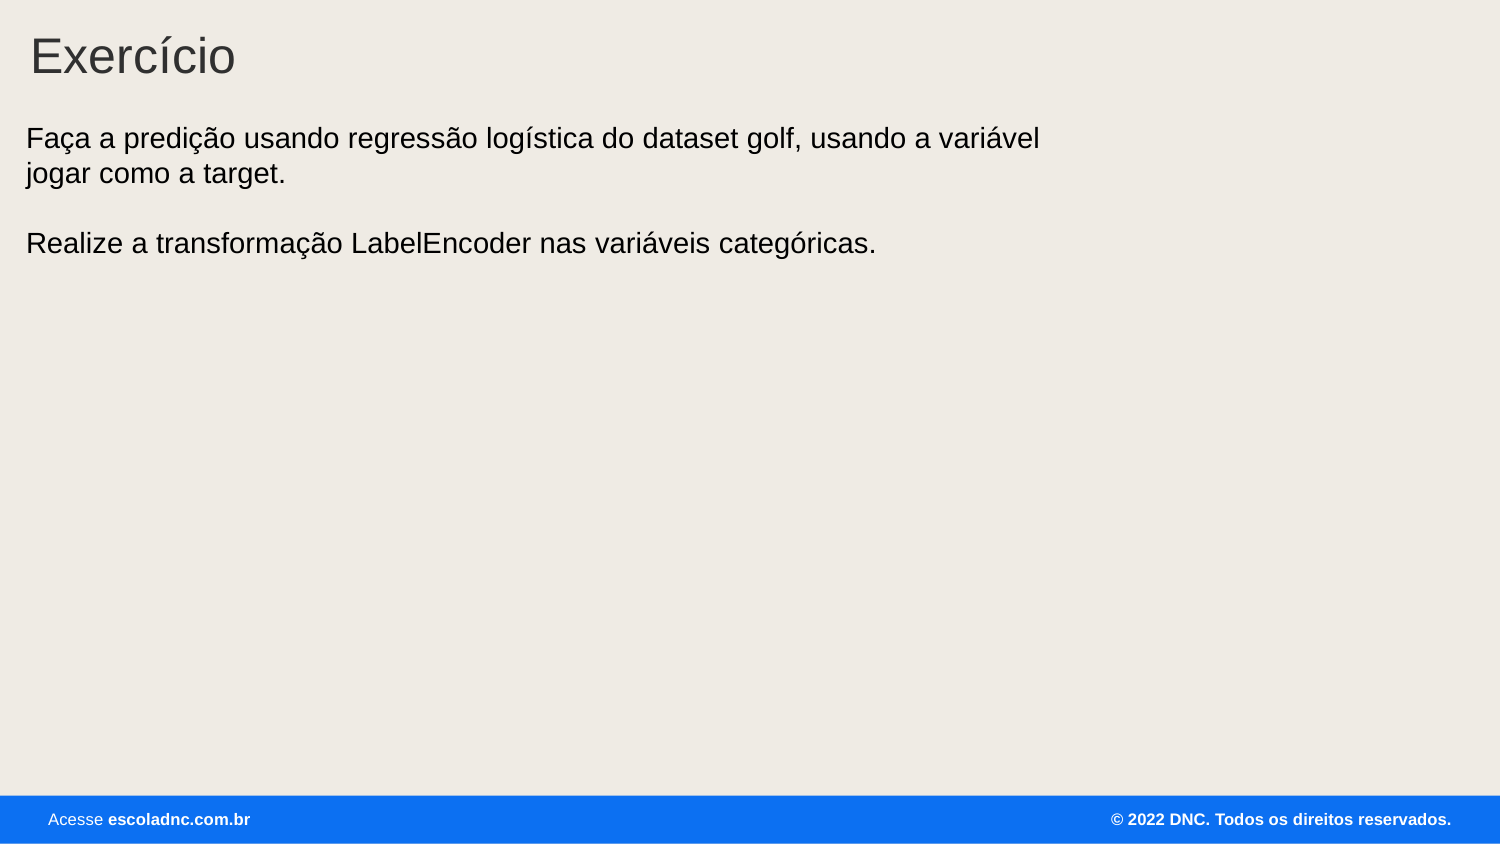

Exercício
Faça a predição usando regressão logística do dataset golf, usando a variável jogar como a target.

Realize a transformação LabelEncoder nas variáveis categóricas.